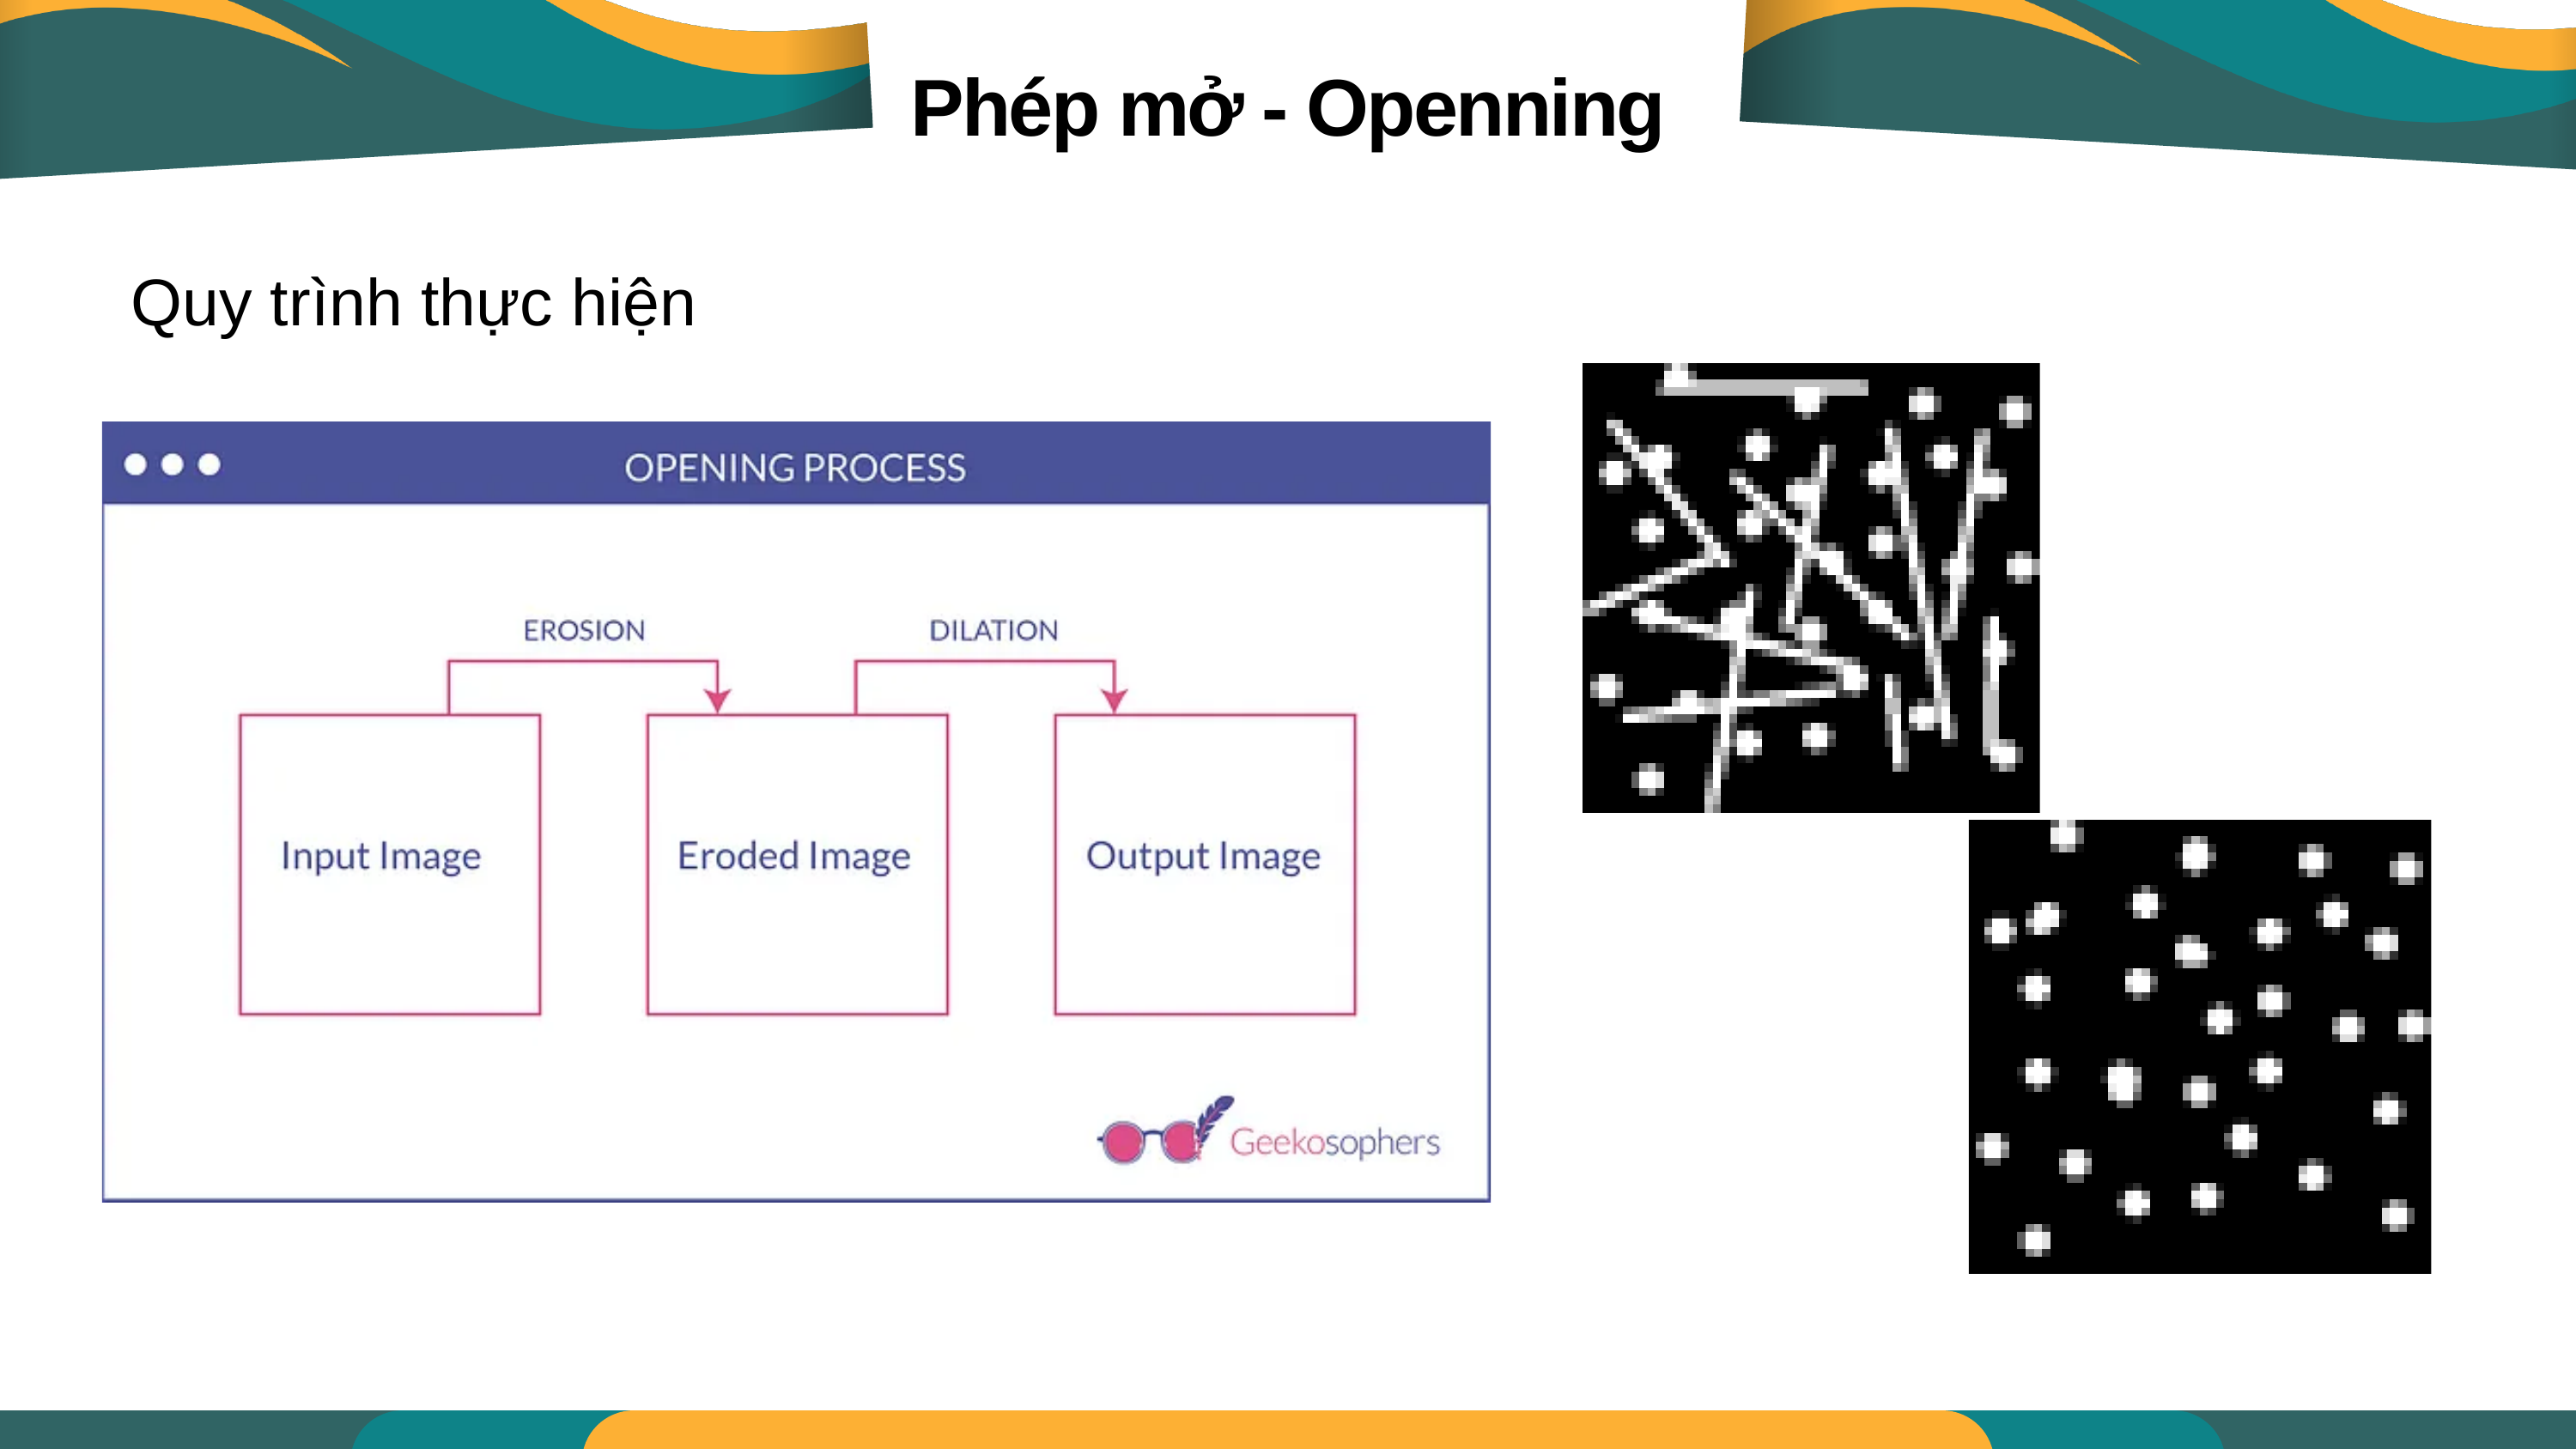

Phép mở - Openning
Quy trình thực hiện